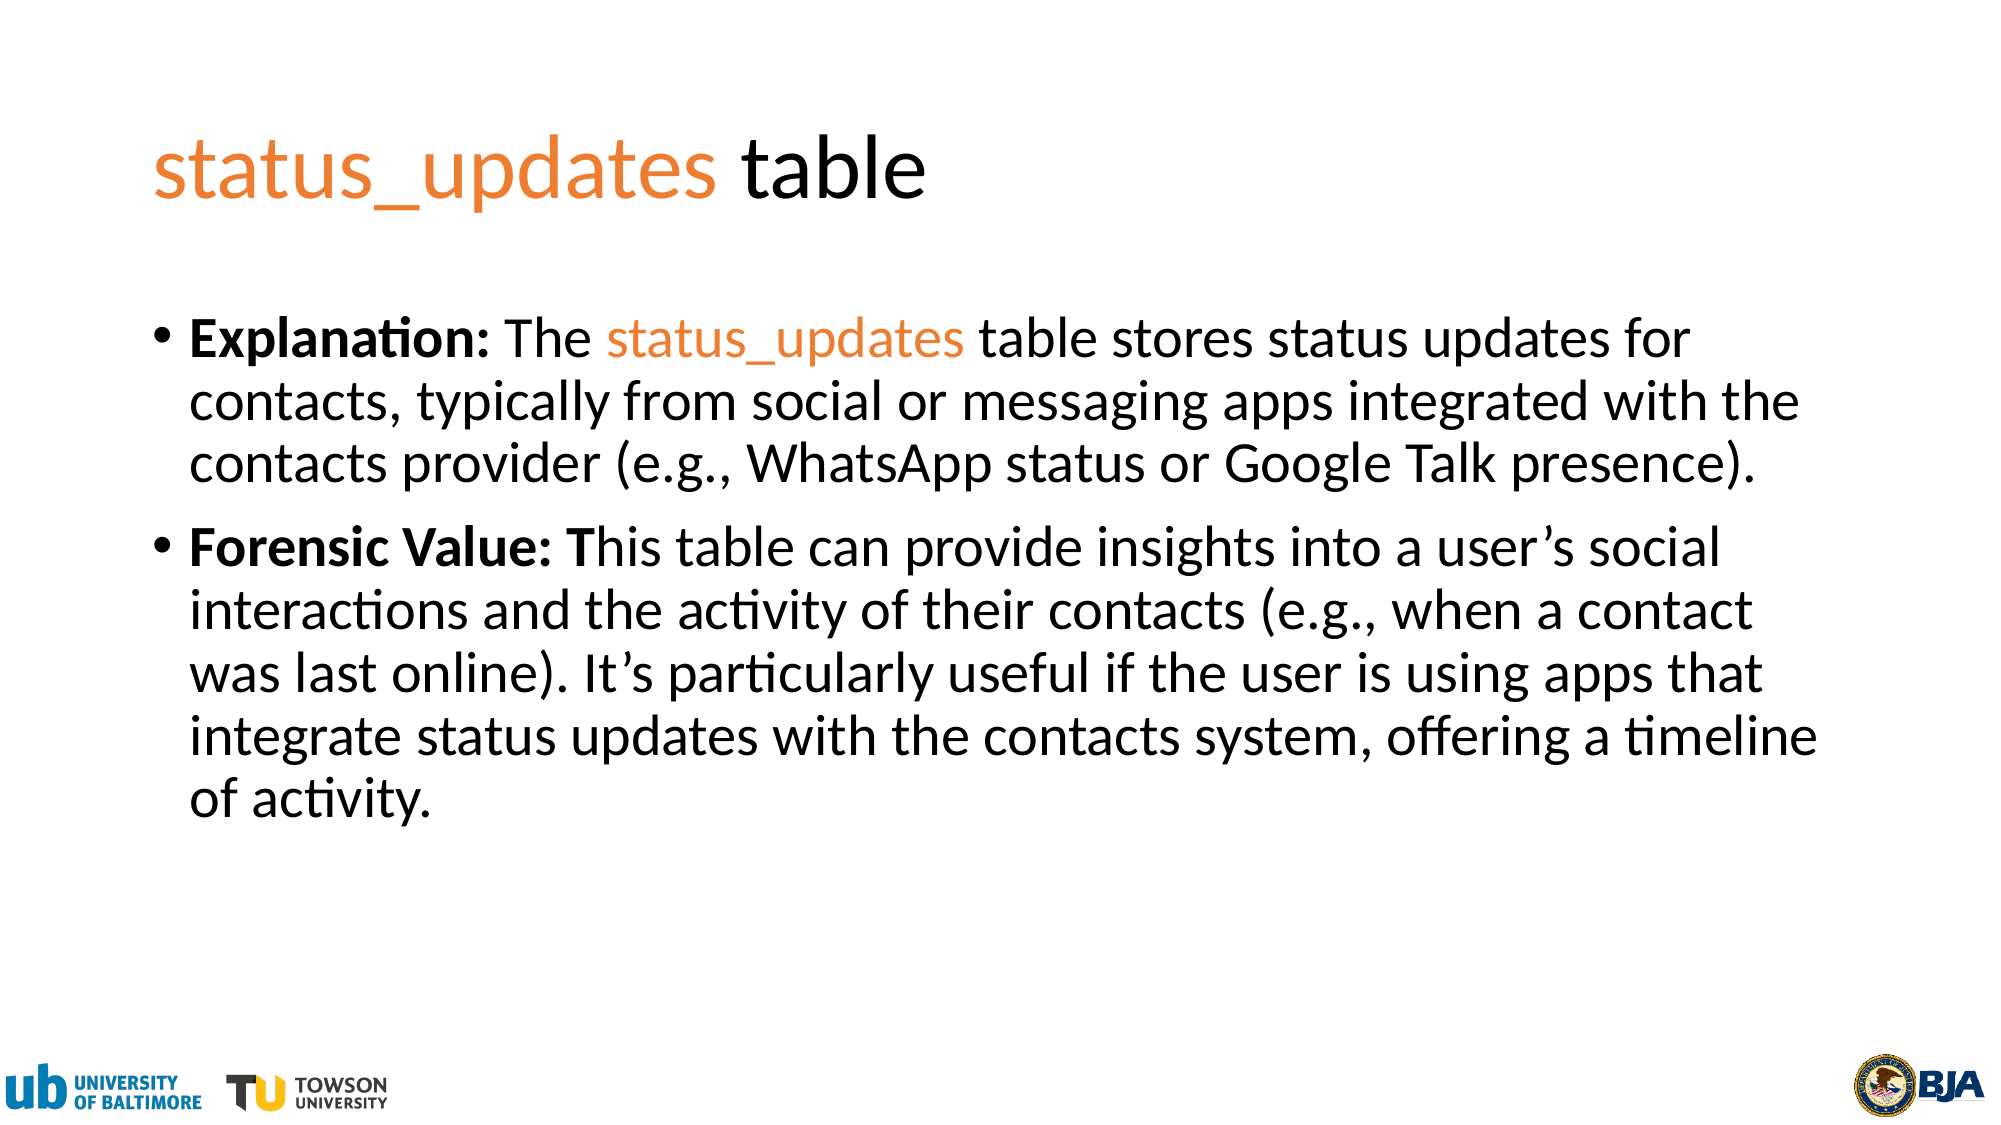

# status_updates table
Explanation: The status_updates table stores status updates for contacts, typically from social or messaging apps integrated with the contacts provider (e.g., WhatsApp status or Google Talk presence).
Forensic Value: This table can provide insights into a user’s social interactions and the activity of their contacts (e.g., when a contact was last online). It’s particularly useful if the user is using apps that integrate status updates with the contacts system, offering a timeline of activity.